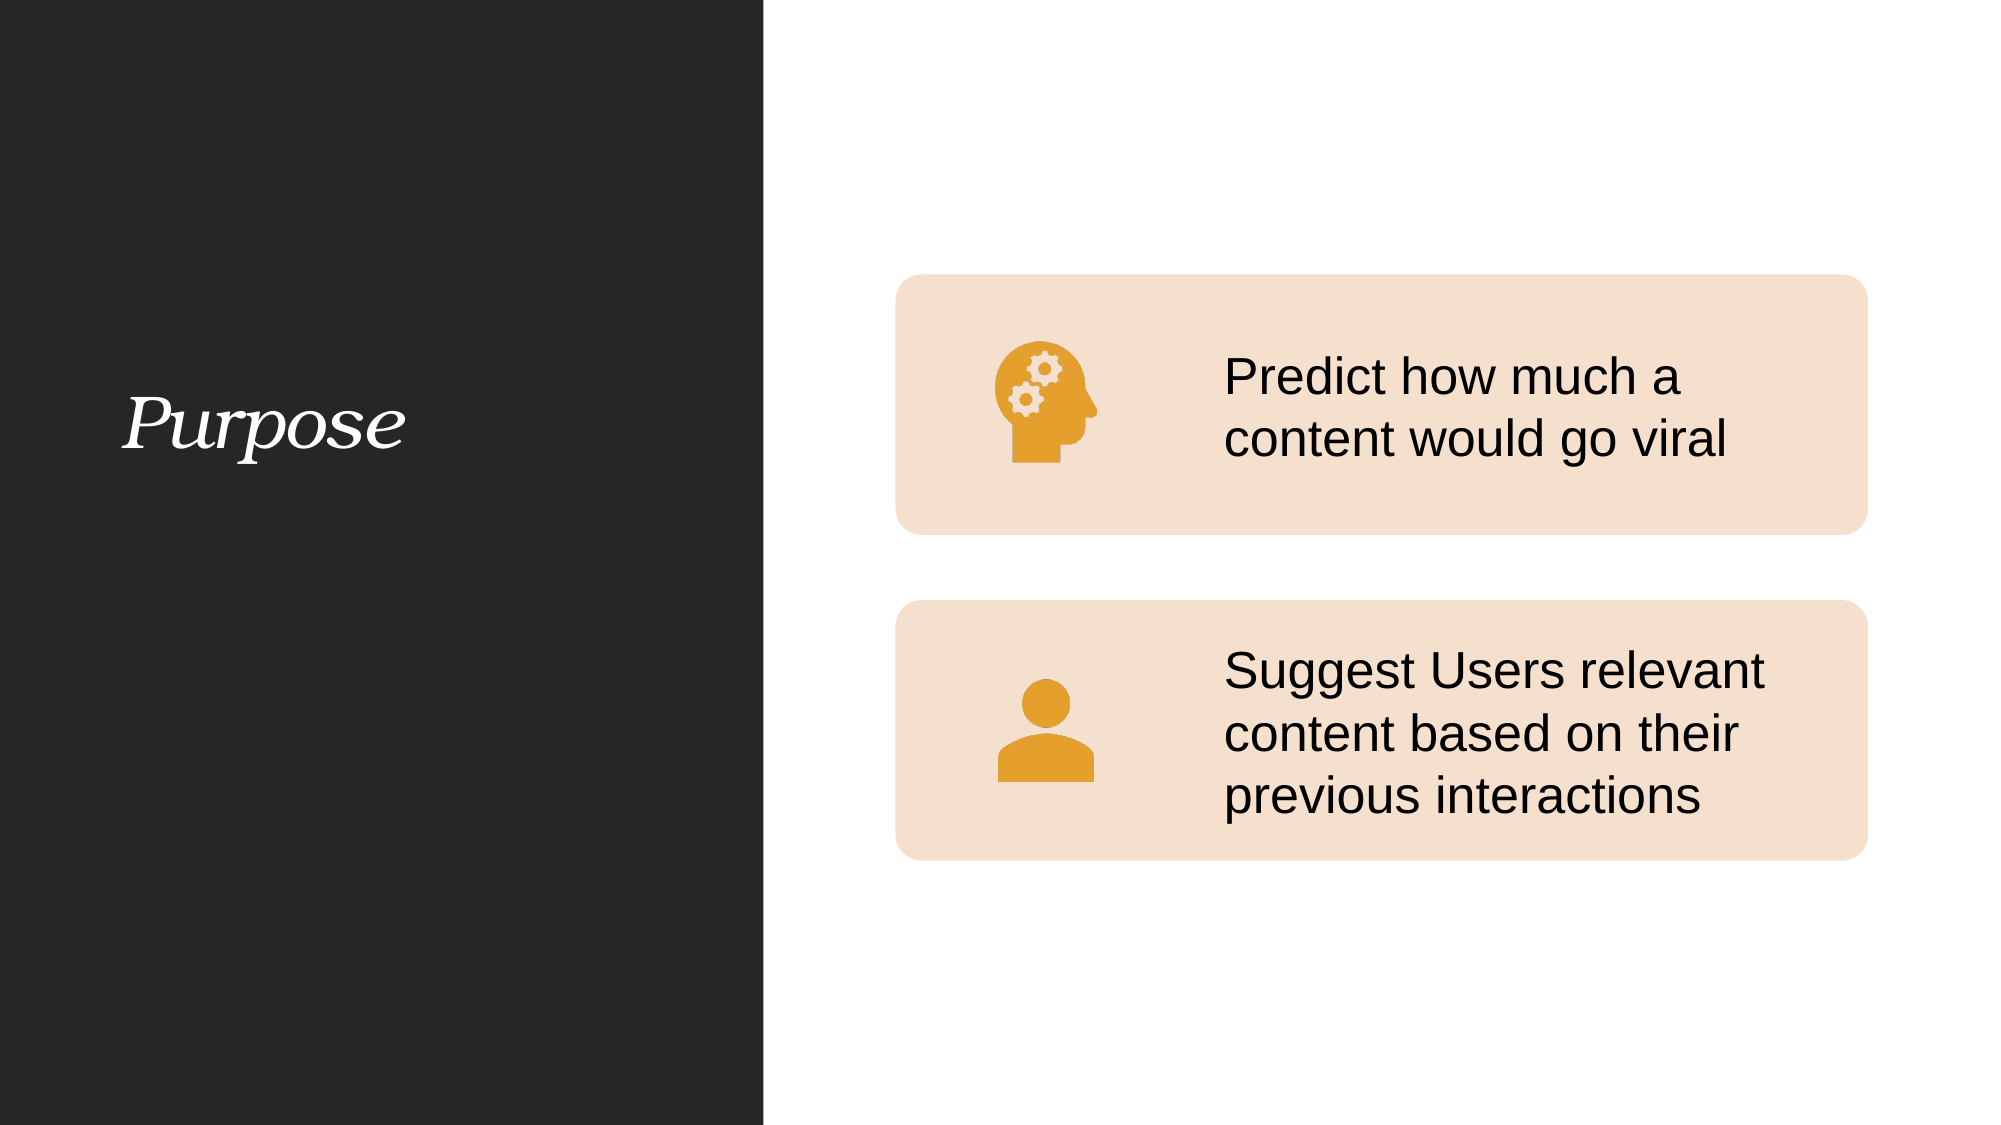

# Purpose
Predict how much a content would go viral
Suggest Users relevant content based on their previous interactions